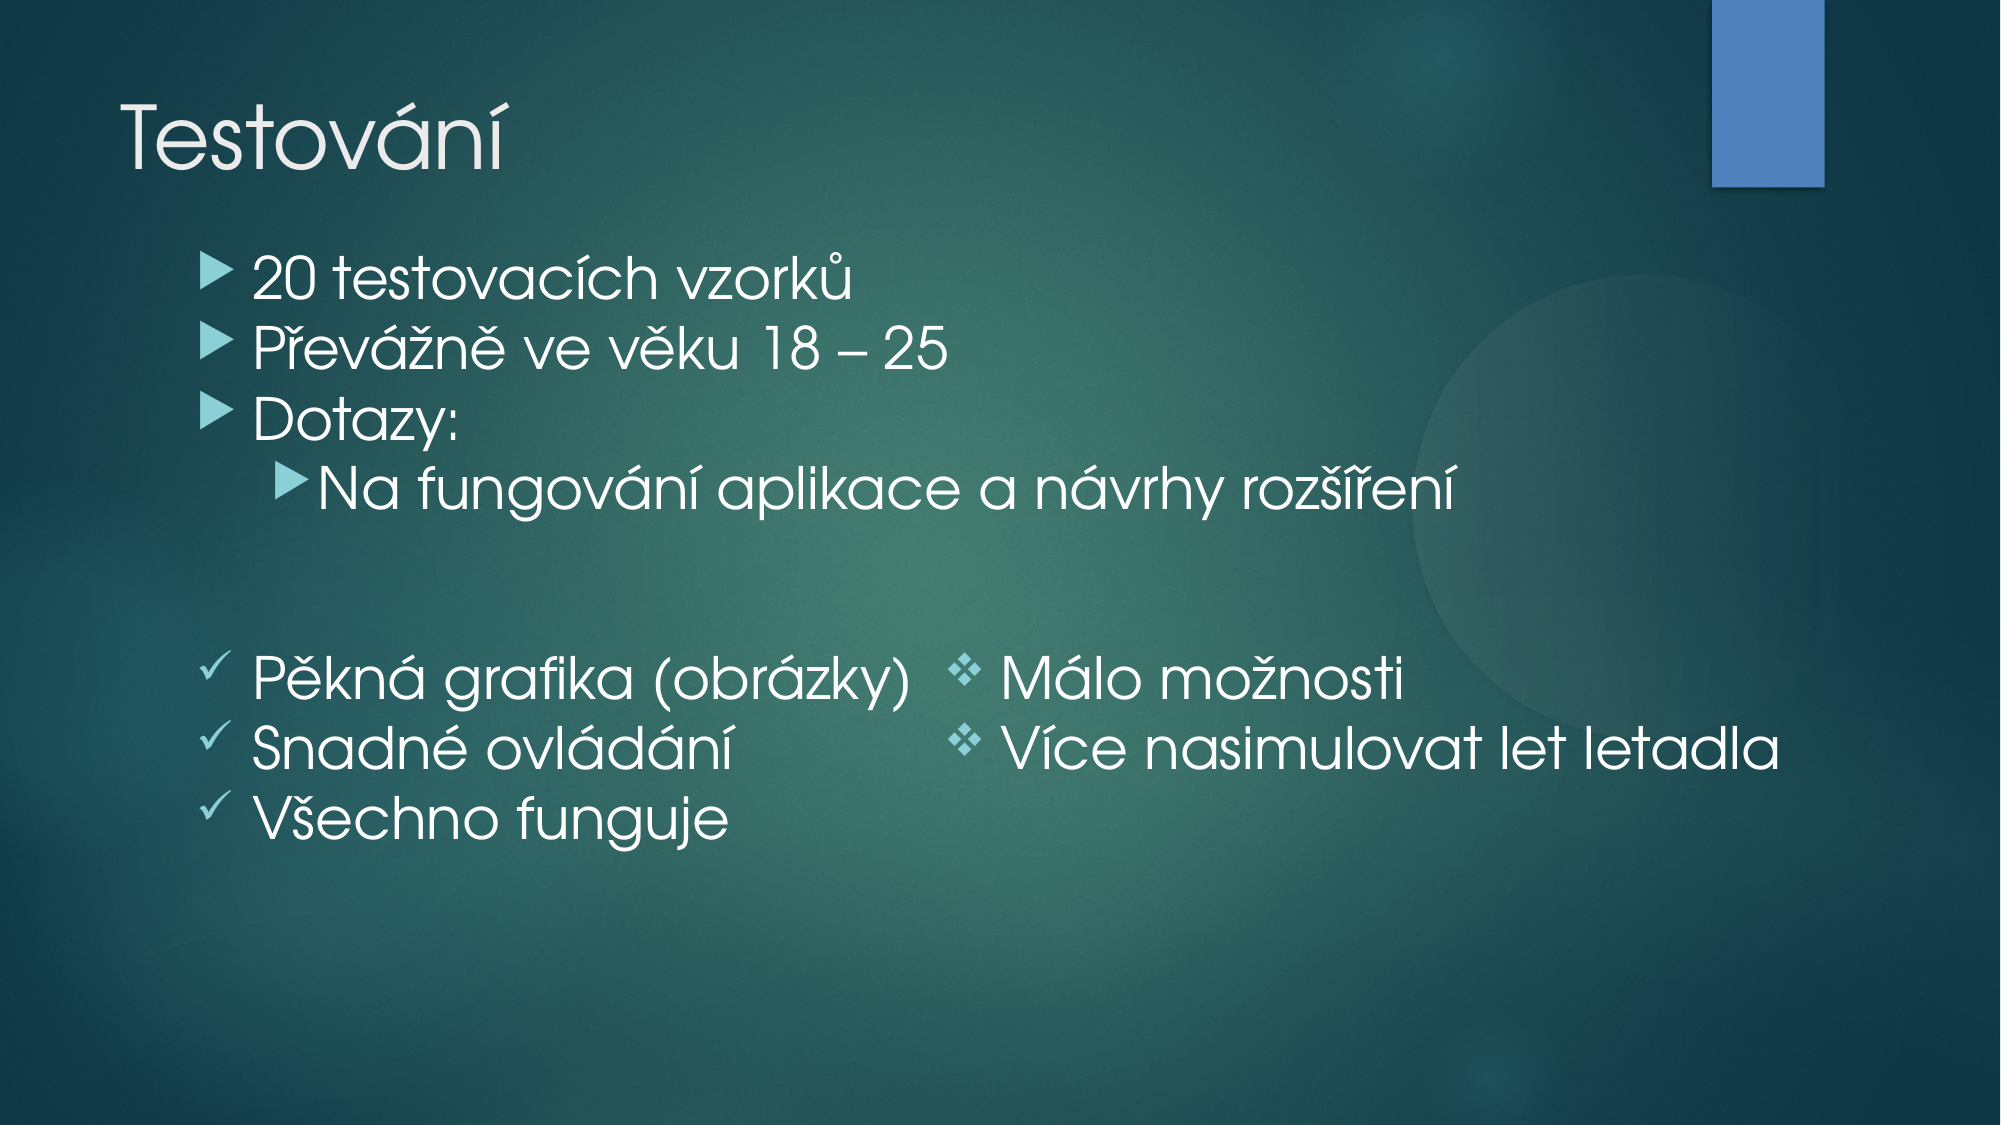

Testování
20 testovacích vzorků
Převážně ve věku 18 – 25
Dotazy:
Na fungování aplikace a návrhy rozšíření

Pěkná grafika (obrázky)
Snadné ovládání
Všechno funguje
Málo možnosti
Více nasimulovat let letadla